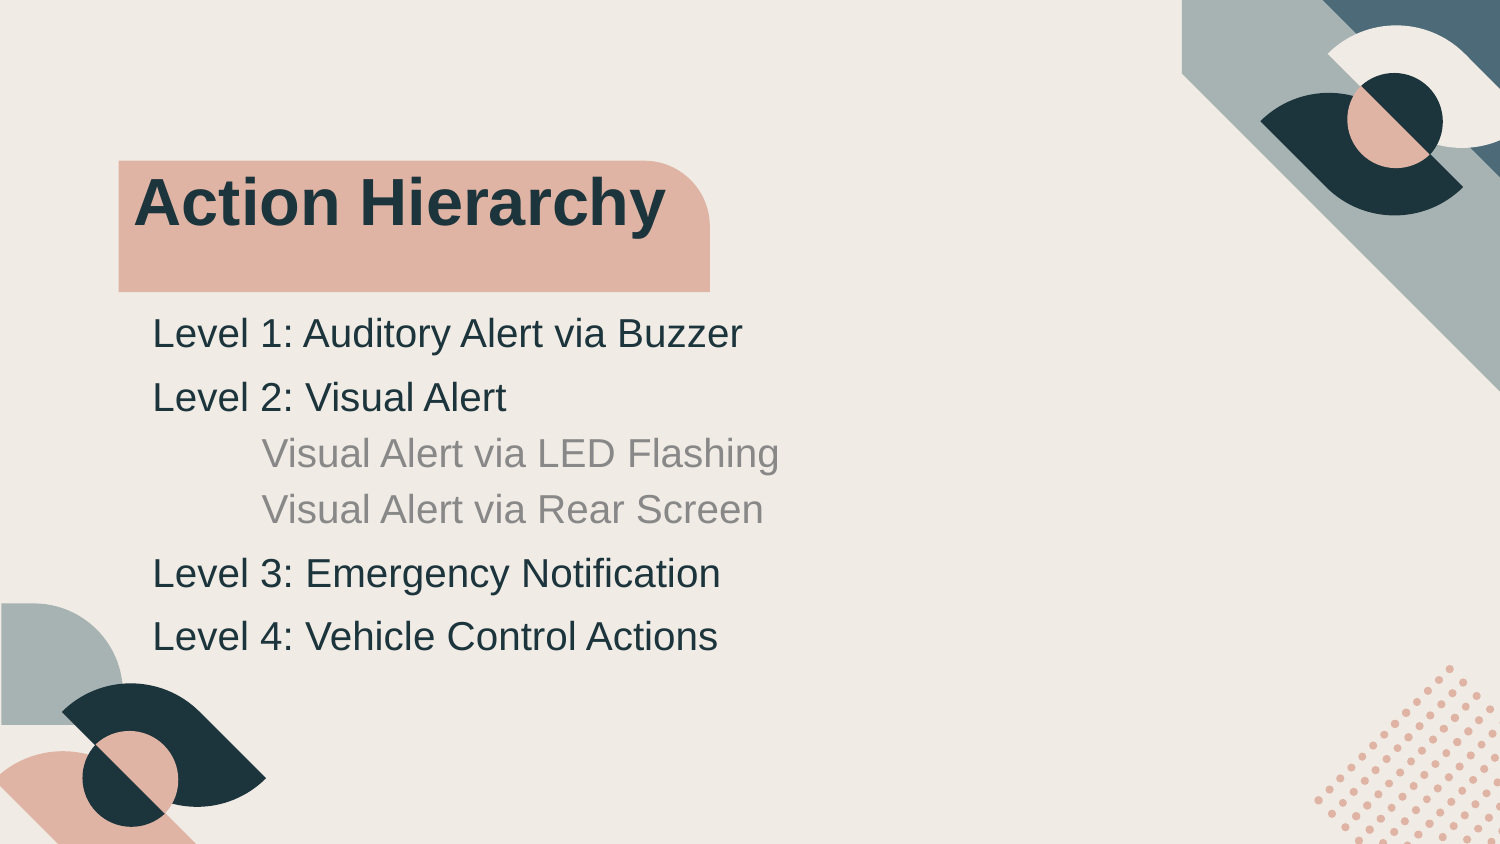

Action Hierarchy

Level 1: Auditory Alert via Buzzer
Level 2: Visual Alert
Visual Alert via LED Flashing
Visual Alert via Rear Screen
Level 3: Emergency Notification
Level 4: Vehicle Control Actions